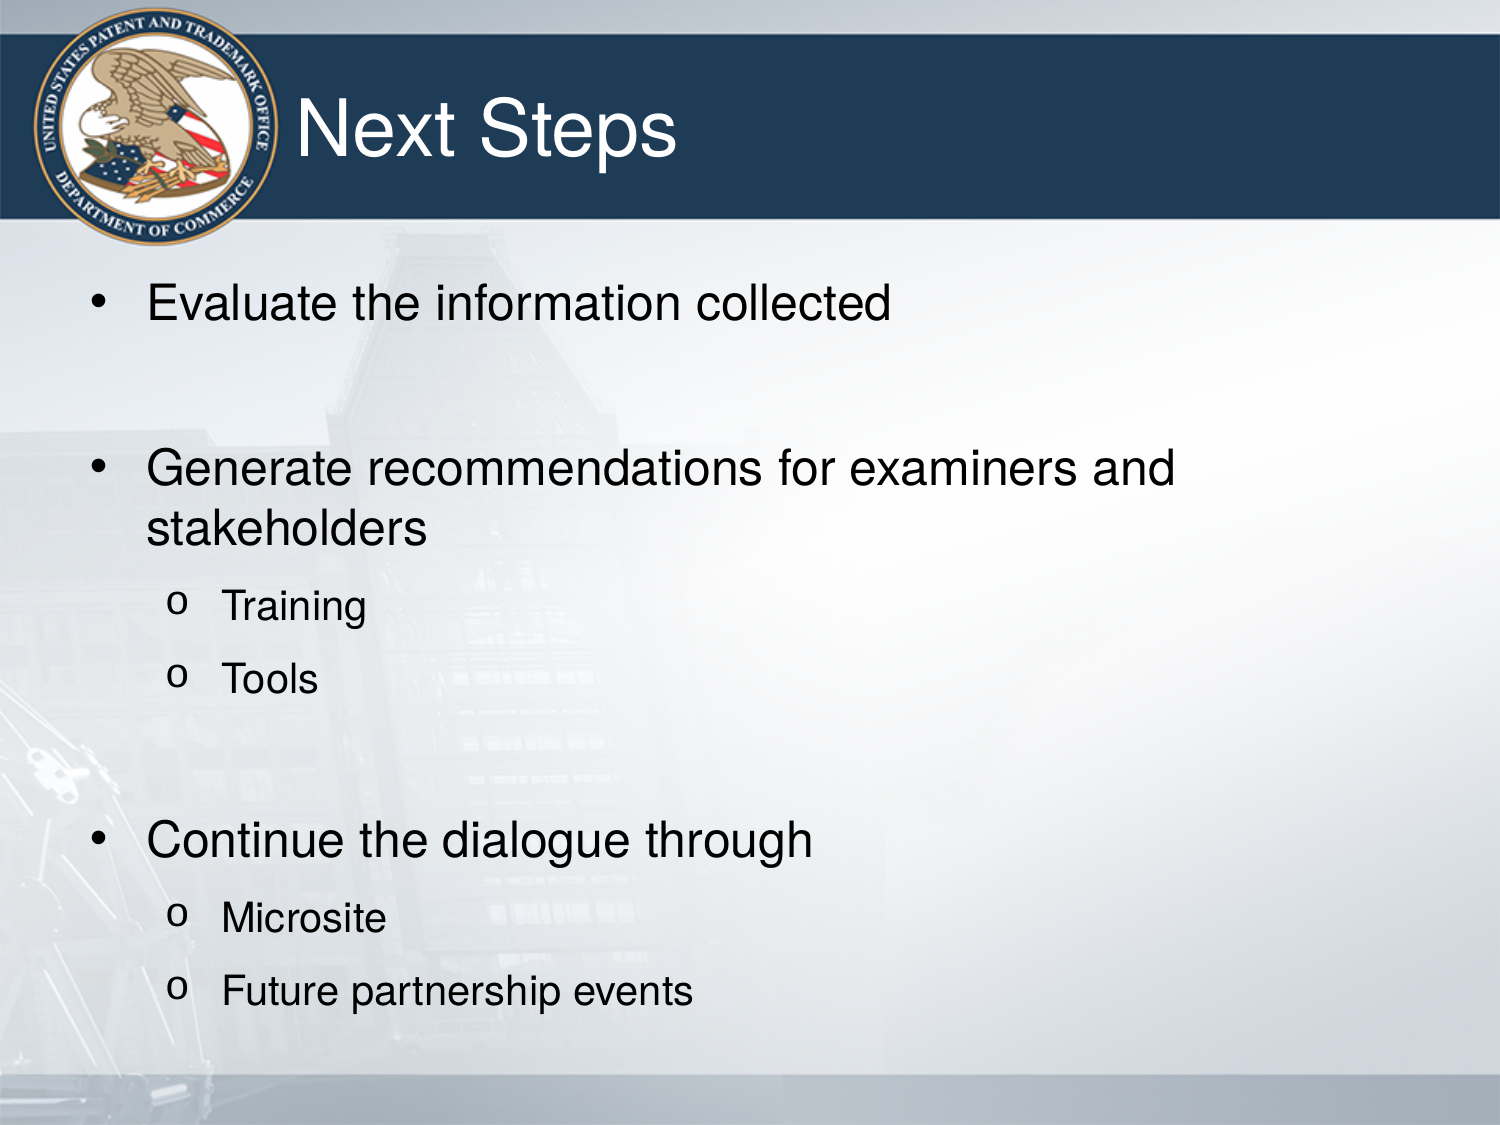

# Next Steps
Evaluate the information collected

Generate recommendations for examiners and stakeholders
Training
Tools

Continue the dialogue through
Microsite
Future partnership events